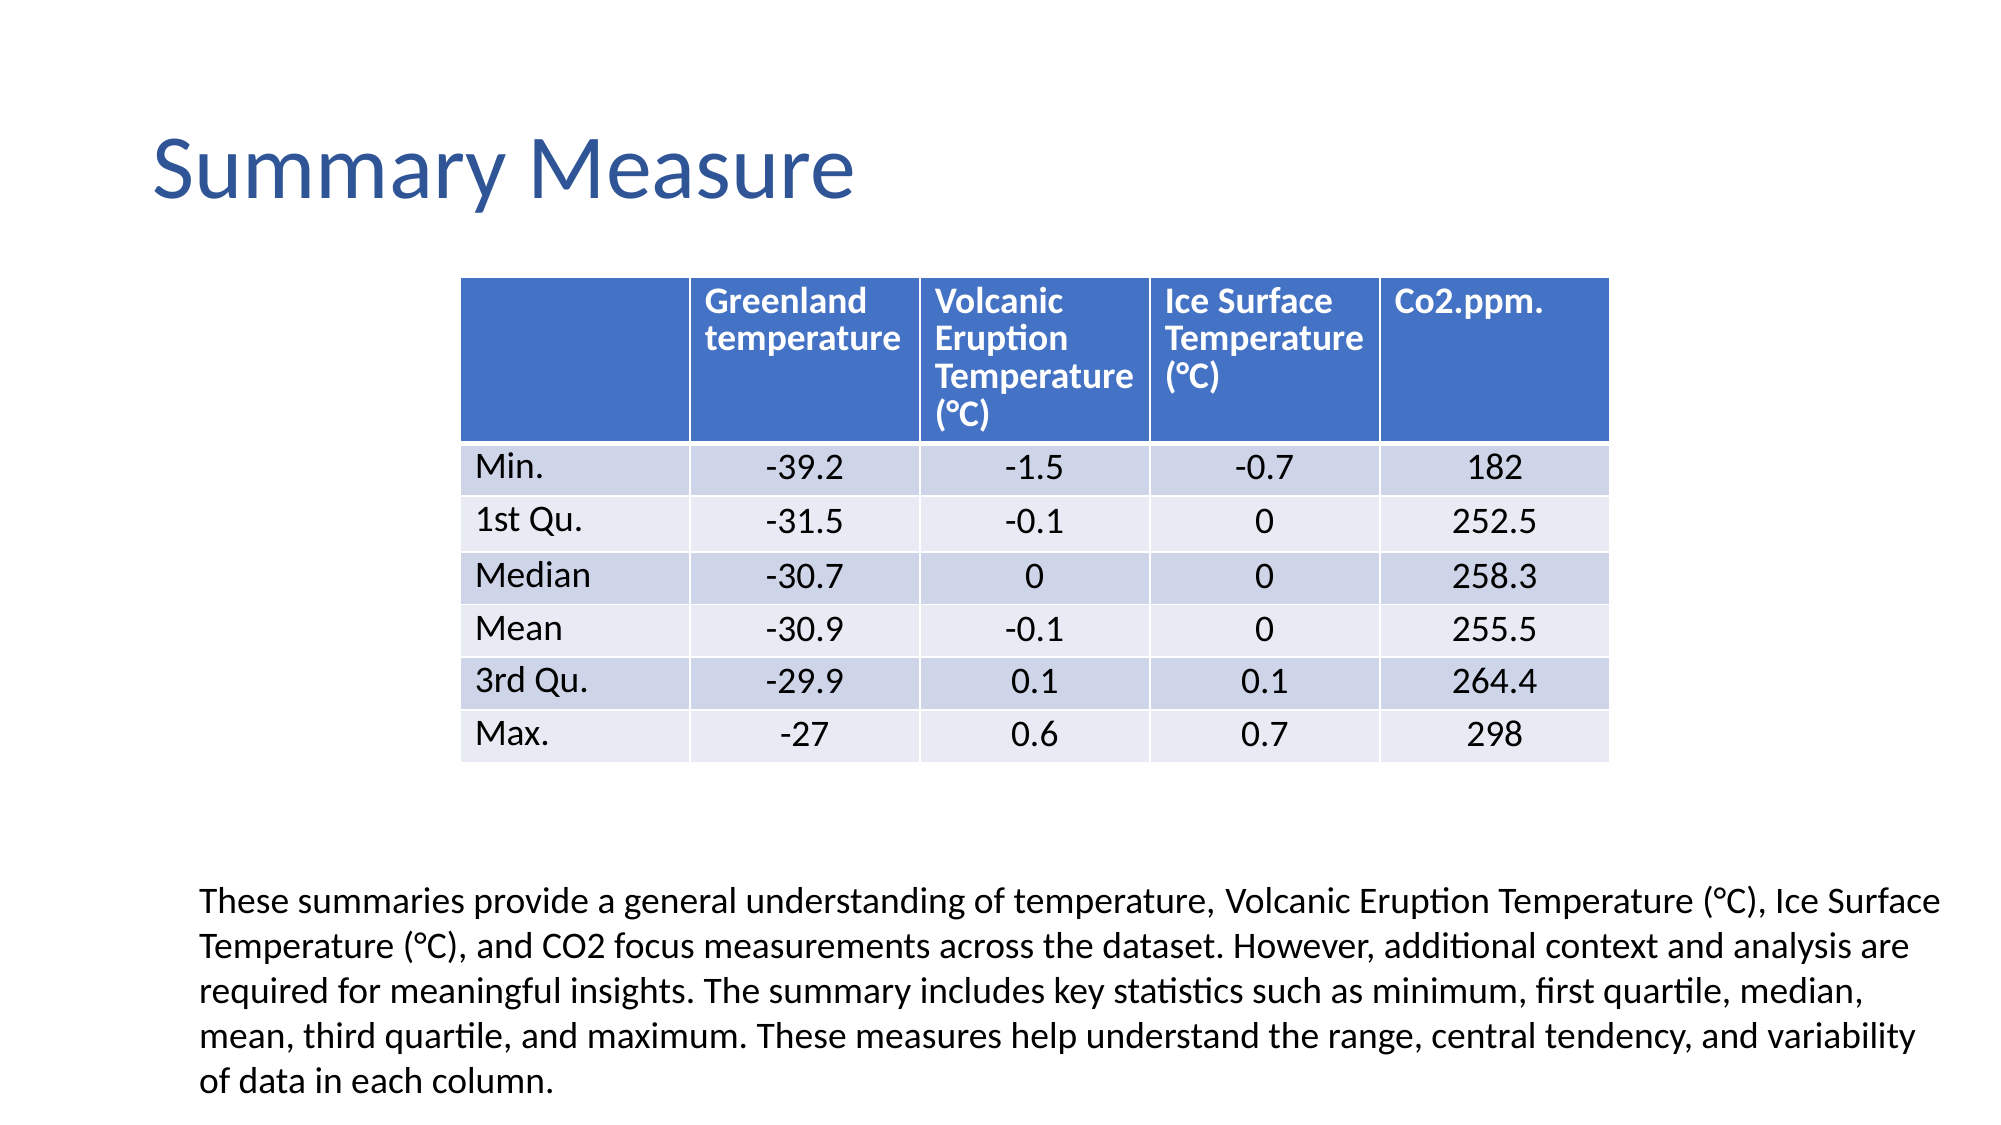

# Summary Measure
|  | Greenland temperature | Volcanic Eruption Temperature (°C) | Ice Surface Temperature (°C) | Co2.ppm. |
| --- | --- | --- | --- | --- |
| Min. | -39.2 | -1.5 | -0.7 | 182 |
| 1st Qu. | -31.5 | -0.1 | 0 | 252.5 |
| Median | -30.7 | 0 | 0 | 258.3 |
| Mean | -30.9 | -0.1 | 0 | 255.5 |
| 3rd Qu. | -29.9 | 0.1 | 0.1 | 264.4 |
| Max. | -27 | 0.6 | 0.7 | 298 |
These summaries provide a general understanding of temperature, Volcanic Eruption Temperature (°C), Ice Surface Temperature (°C), and CO2 focus measurements across the dataset. However, additional context and analysis are required for meaningful insights. The summary includes key statistics such as minimum, first quartile, median, mean, third quartile, and maximum. These measures help understand the range, central tendency, and variability of data in each column.